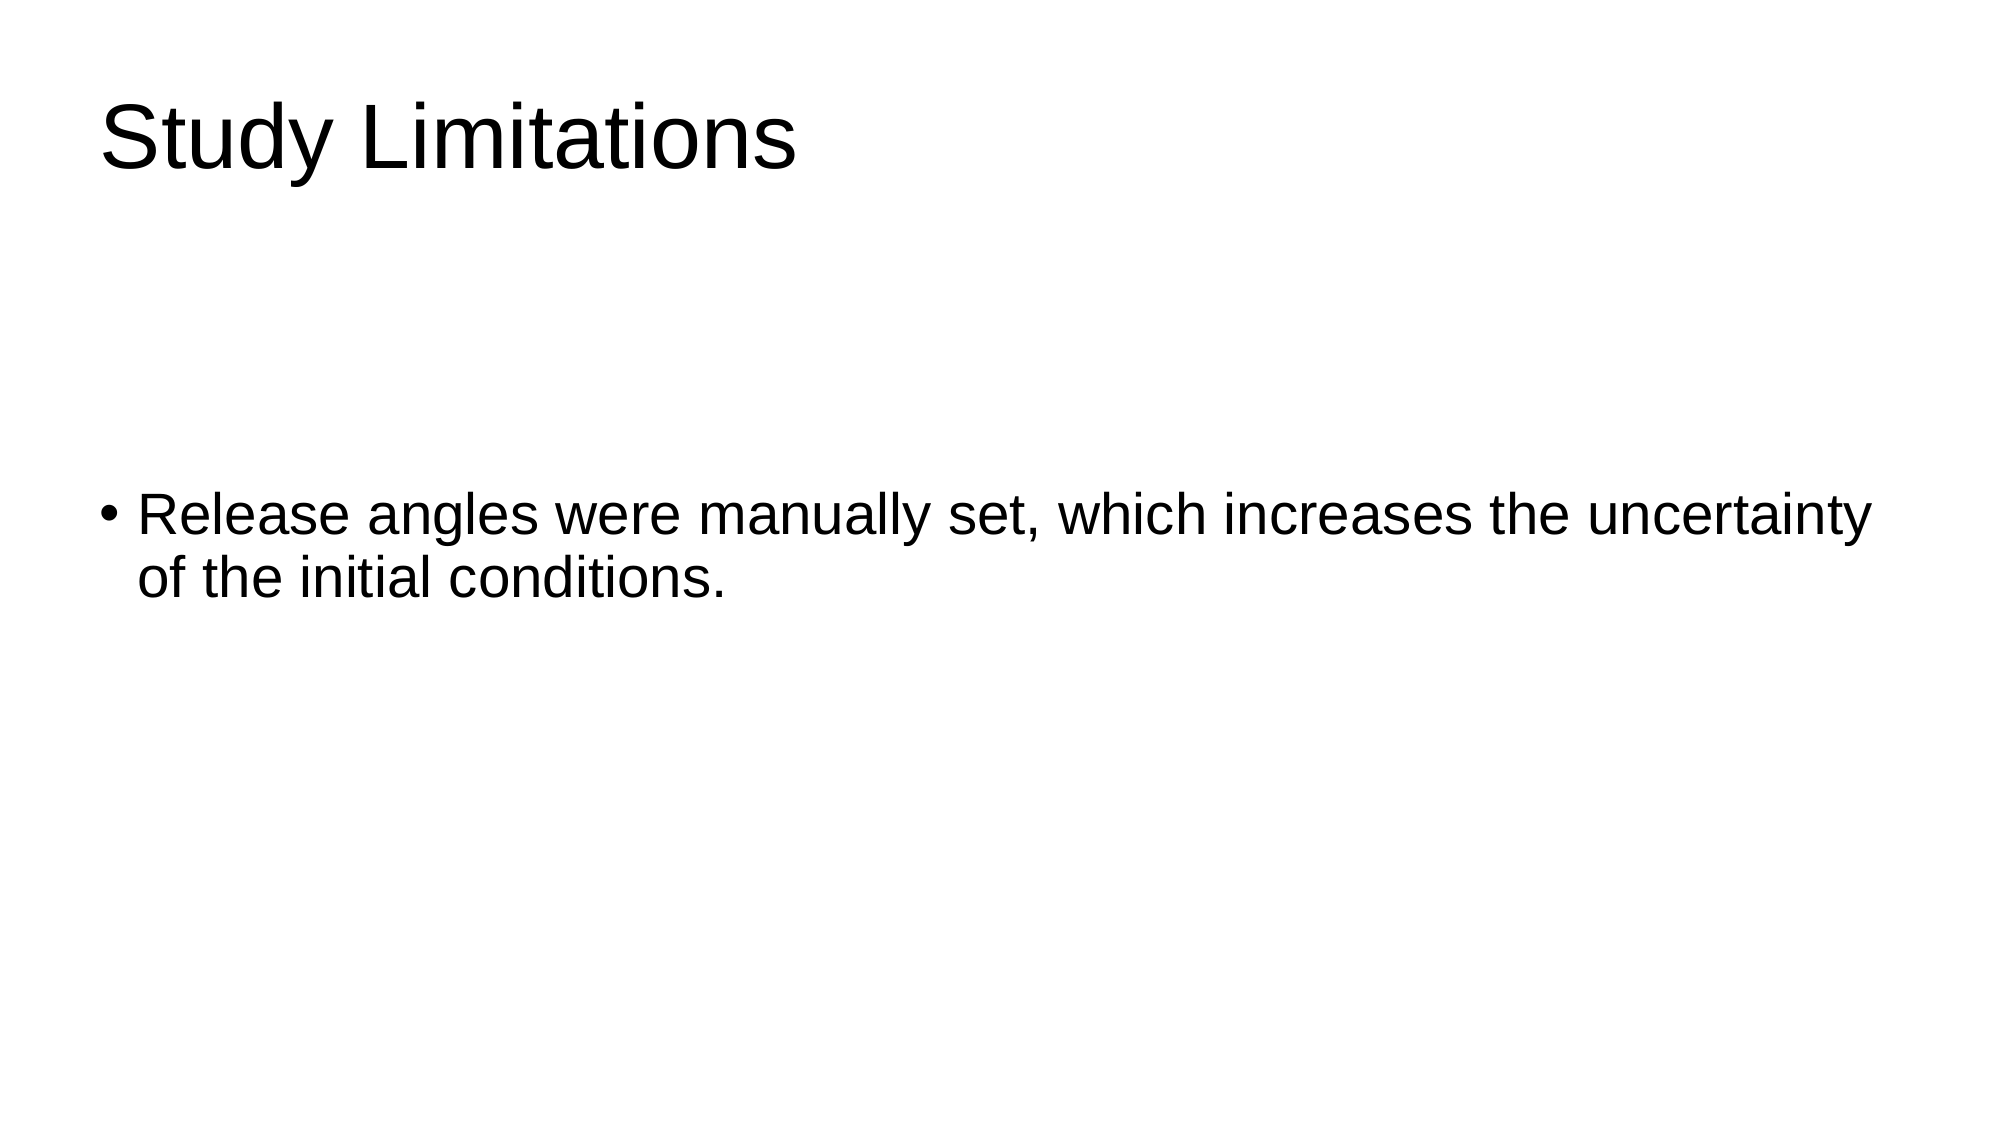

# Study Limitations
Release angles were manually set, which increases the uncertainty of the initial conditions.